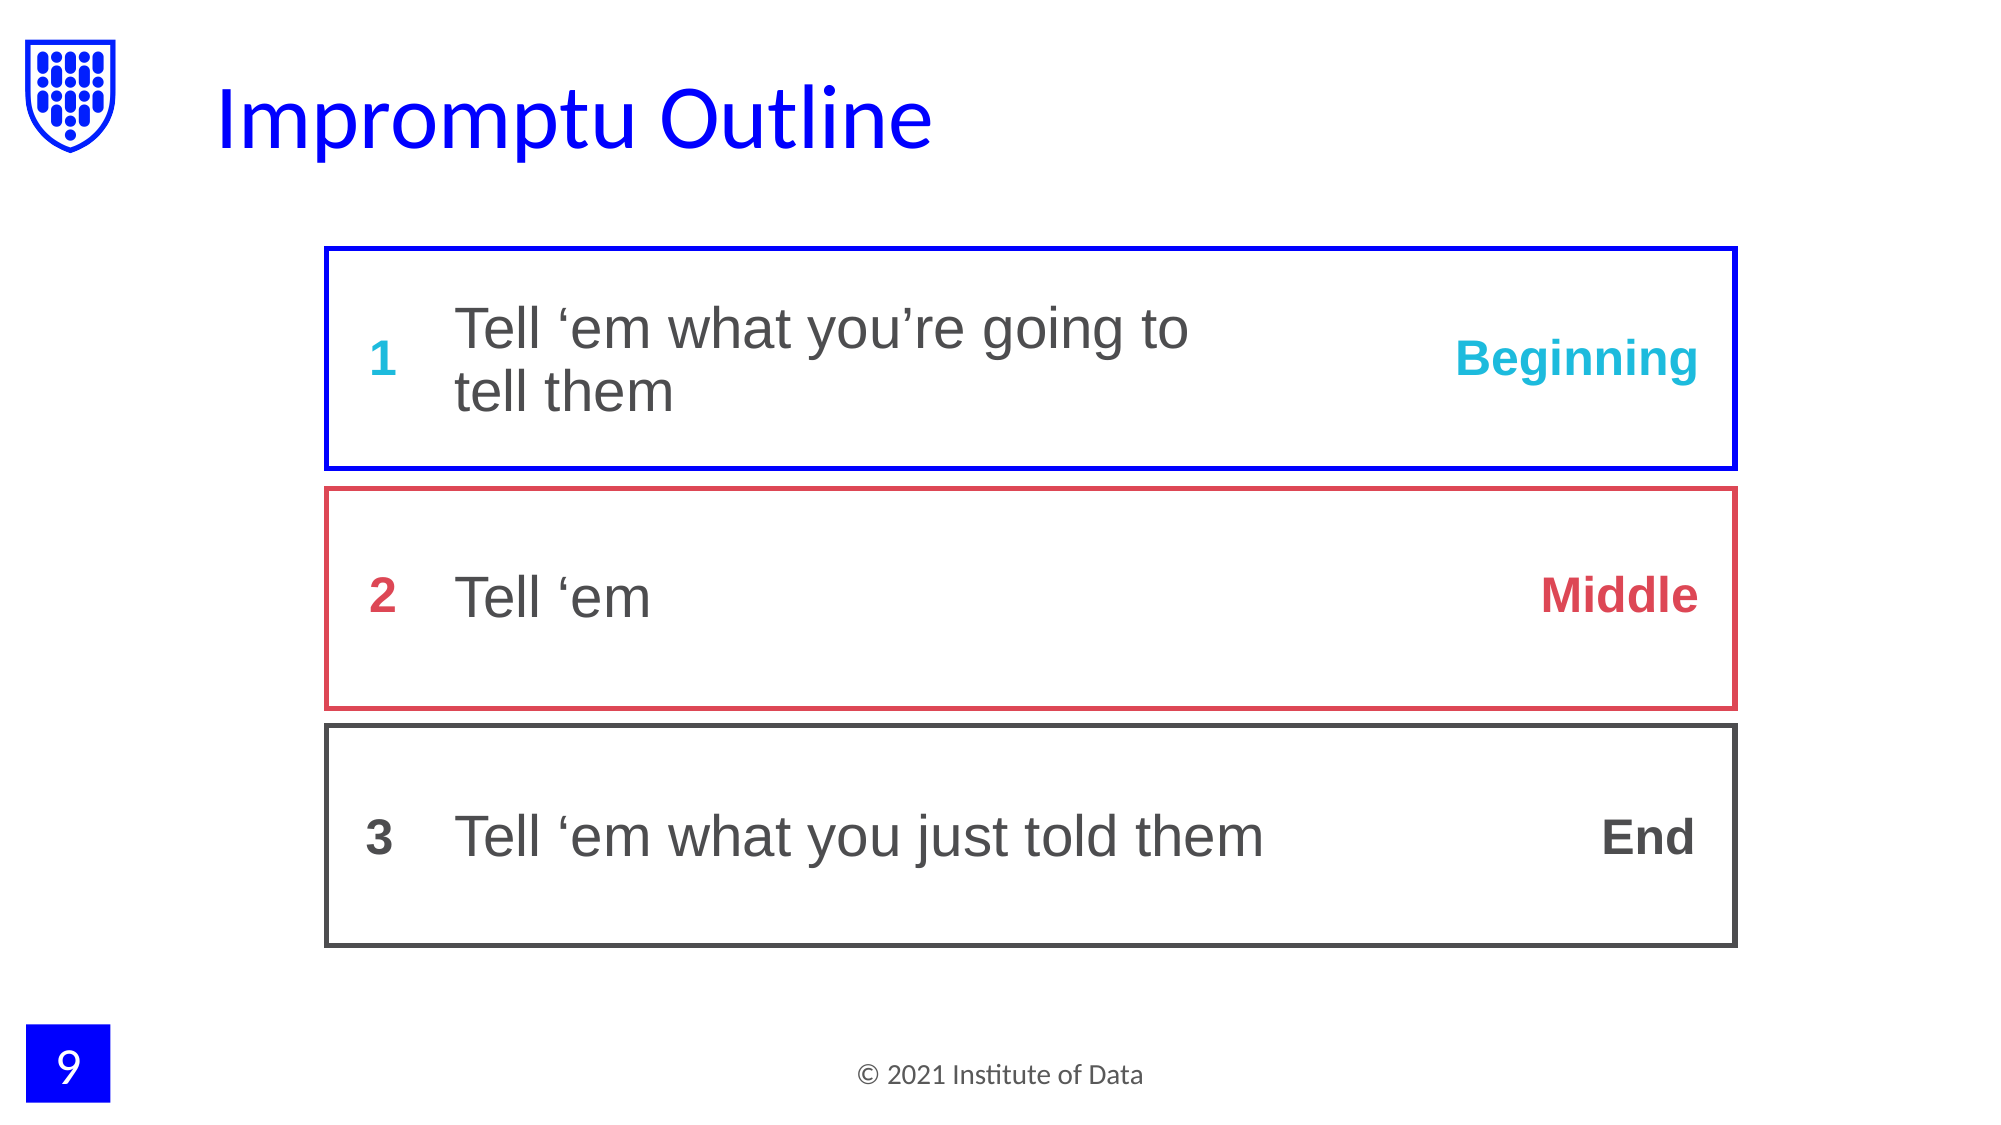

# Impromptu Outline

1
Beginning
Tell ‘em what you’re going to tell them
2
Middle
Tell ‘em

Tell ‘em what you just told them
3
End